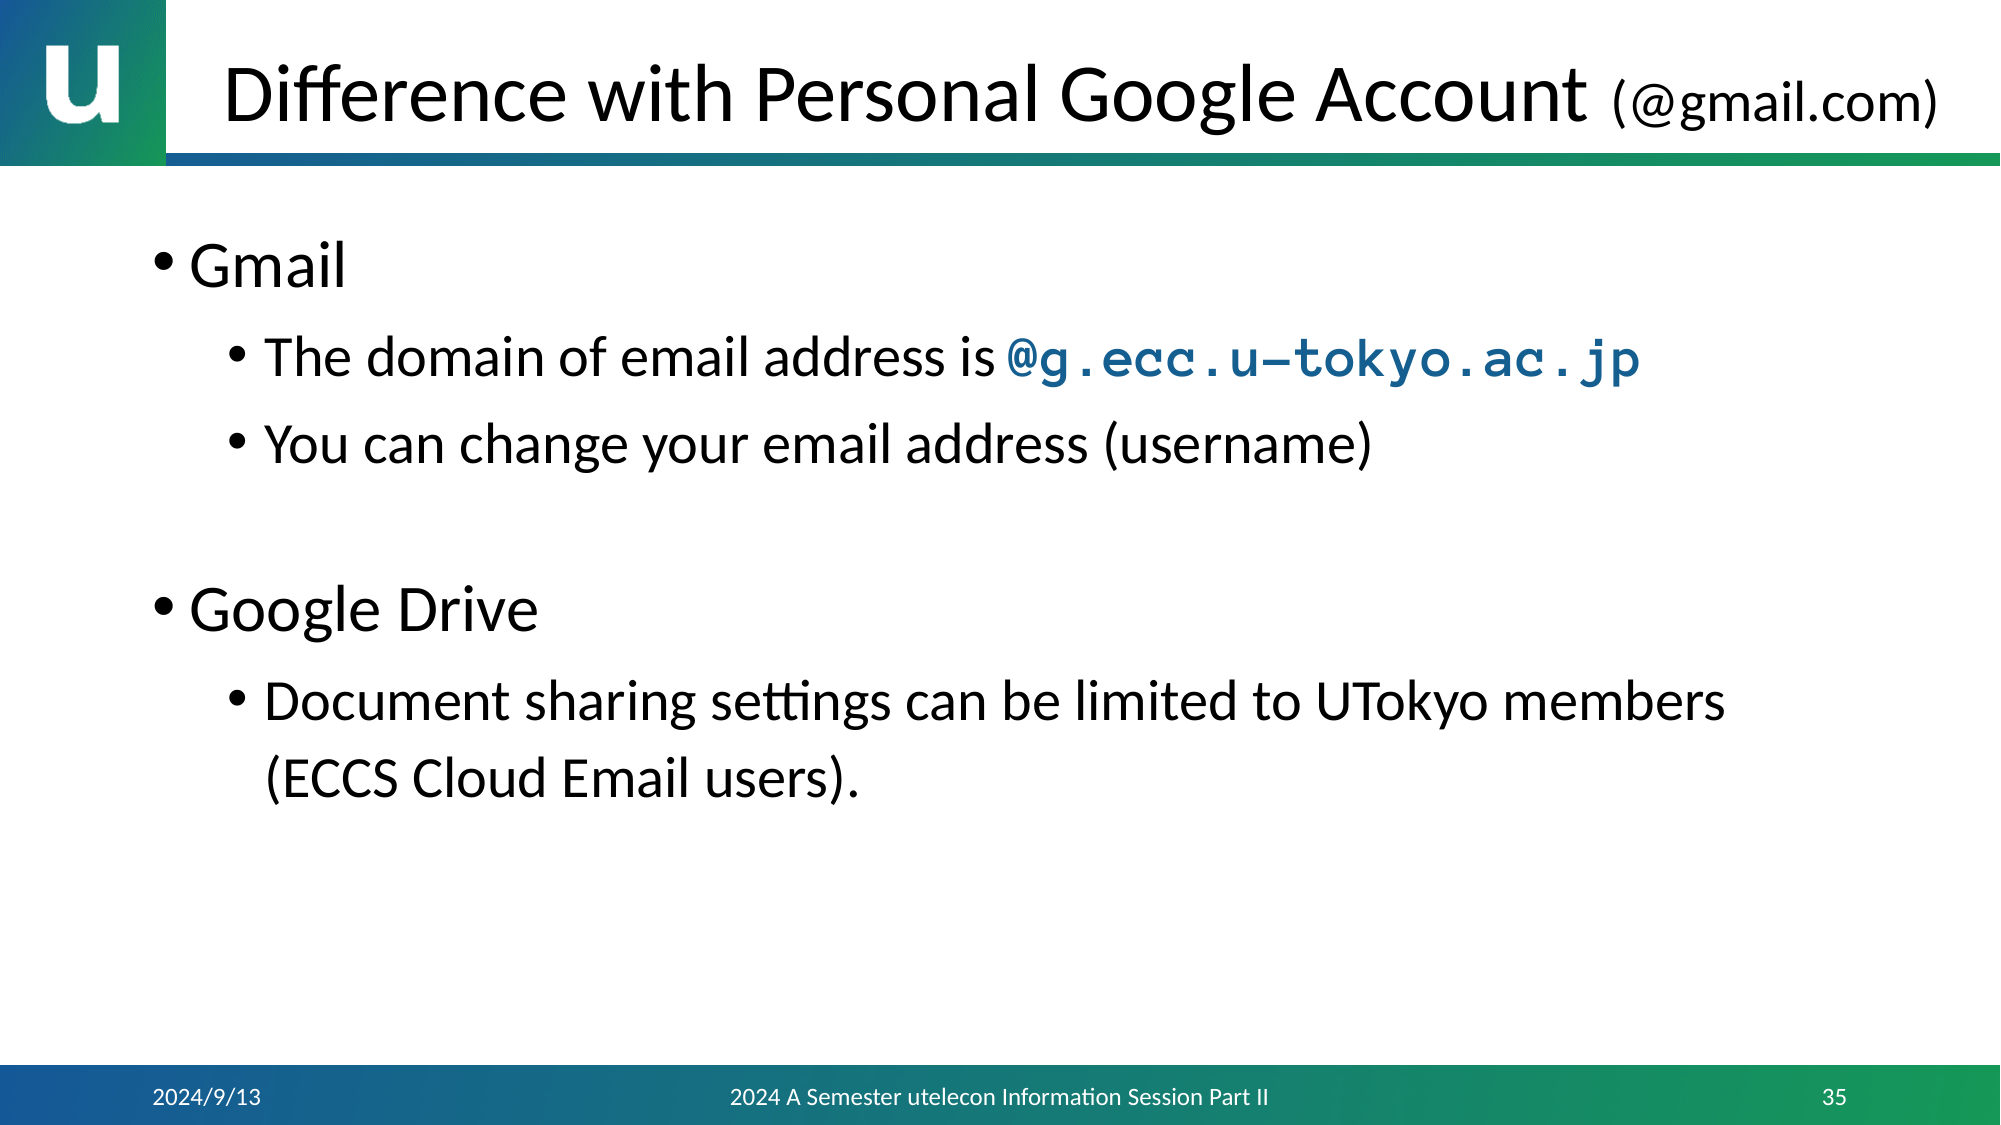

# Difference with Personal Google Account (@gmail.com)
Gmail
The domain of email address is @g.ecc.u-tokyo.ac.jp
You can change your email address (username)

Google Drive
Document sharing settings can be limited to UTokyo members
(ECCS Cloud Email users).

2024/9/13
2024 A Semester utelecon Information Session Part II
35